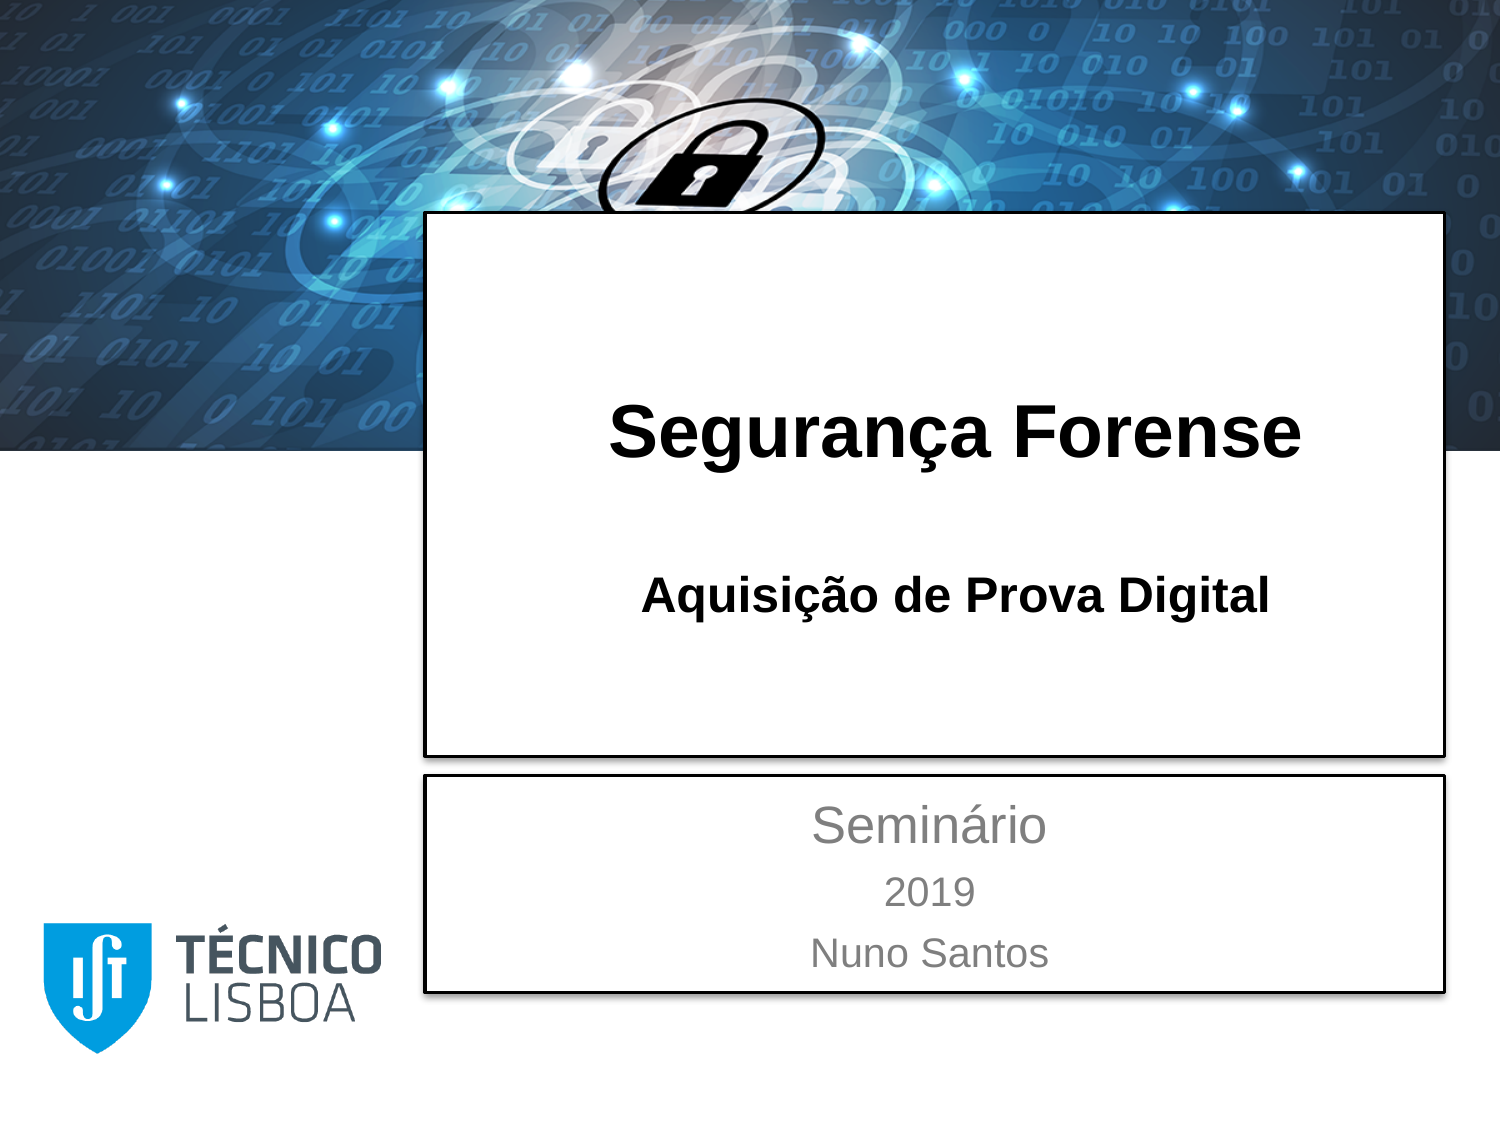

# Segurança Forense Aquisição de Prova Digital
Seminário
2019
Nuno Santos